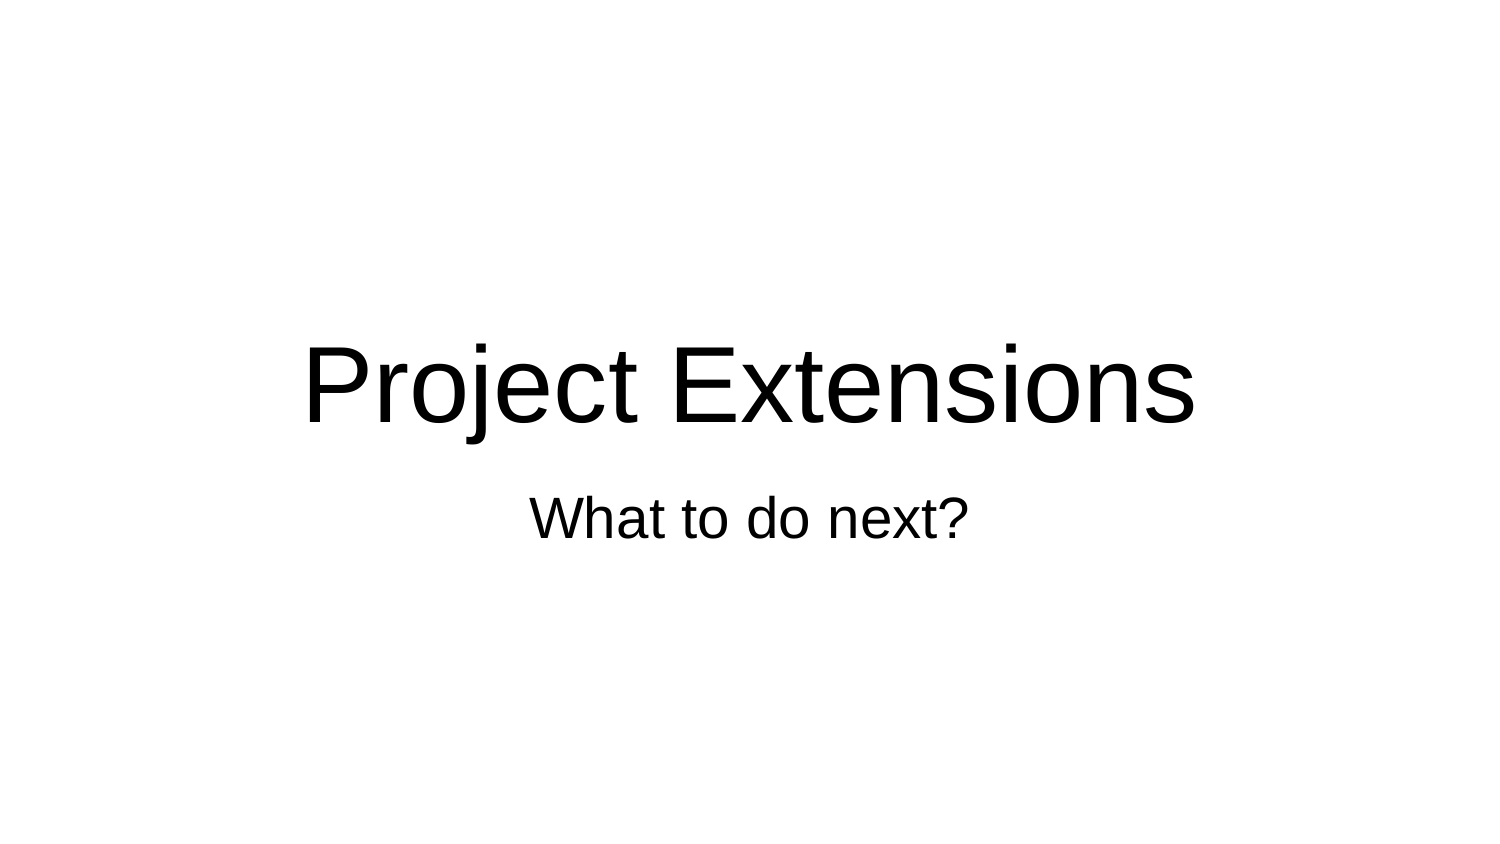

# Project Extensions
What to do next?